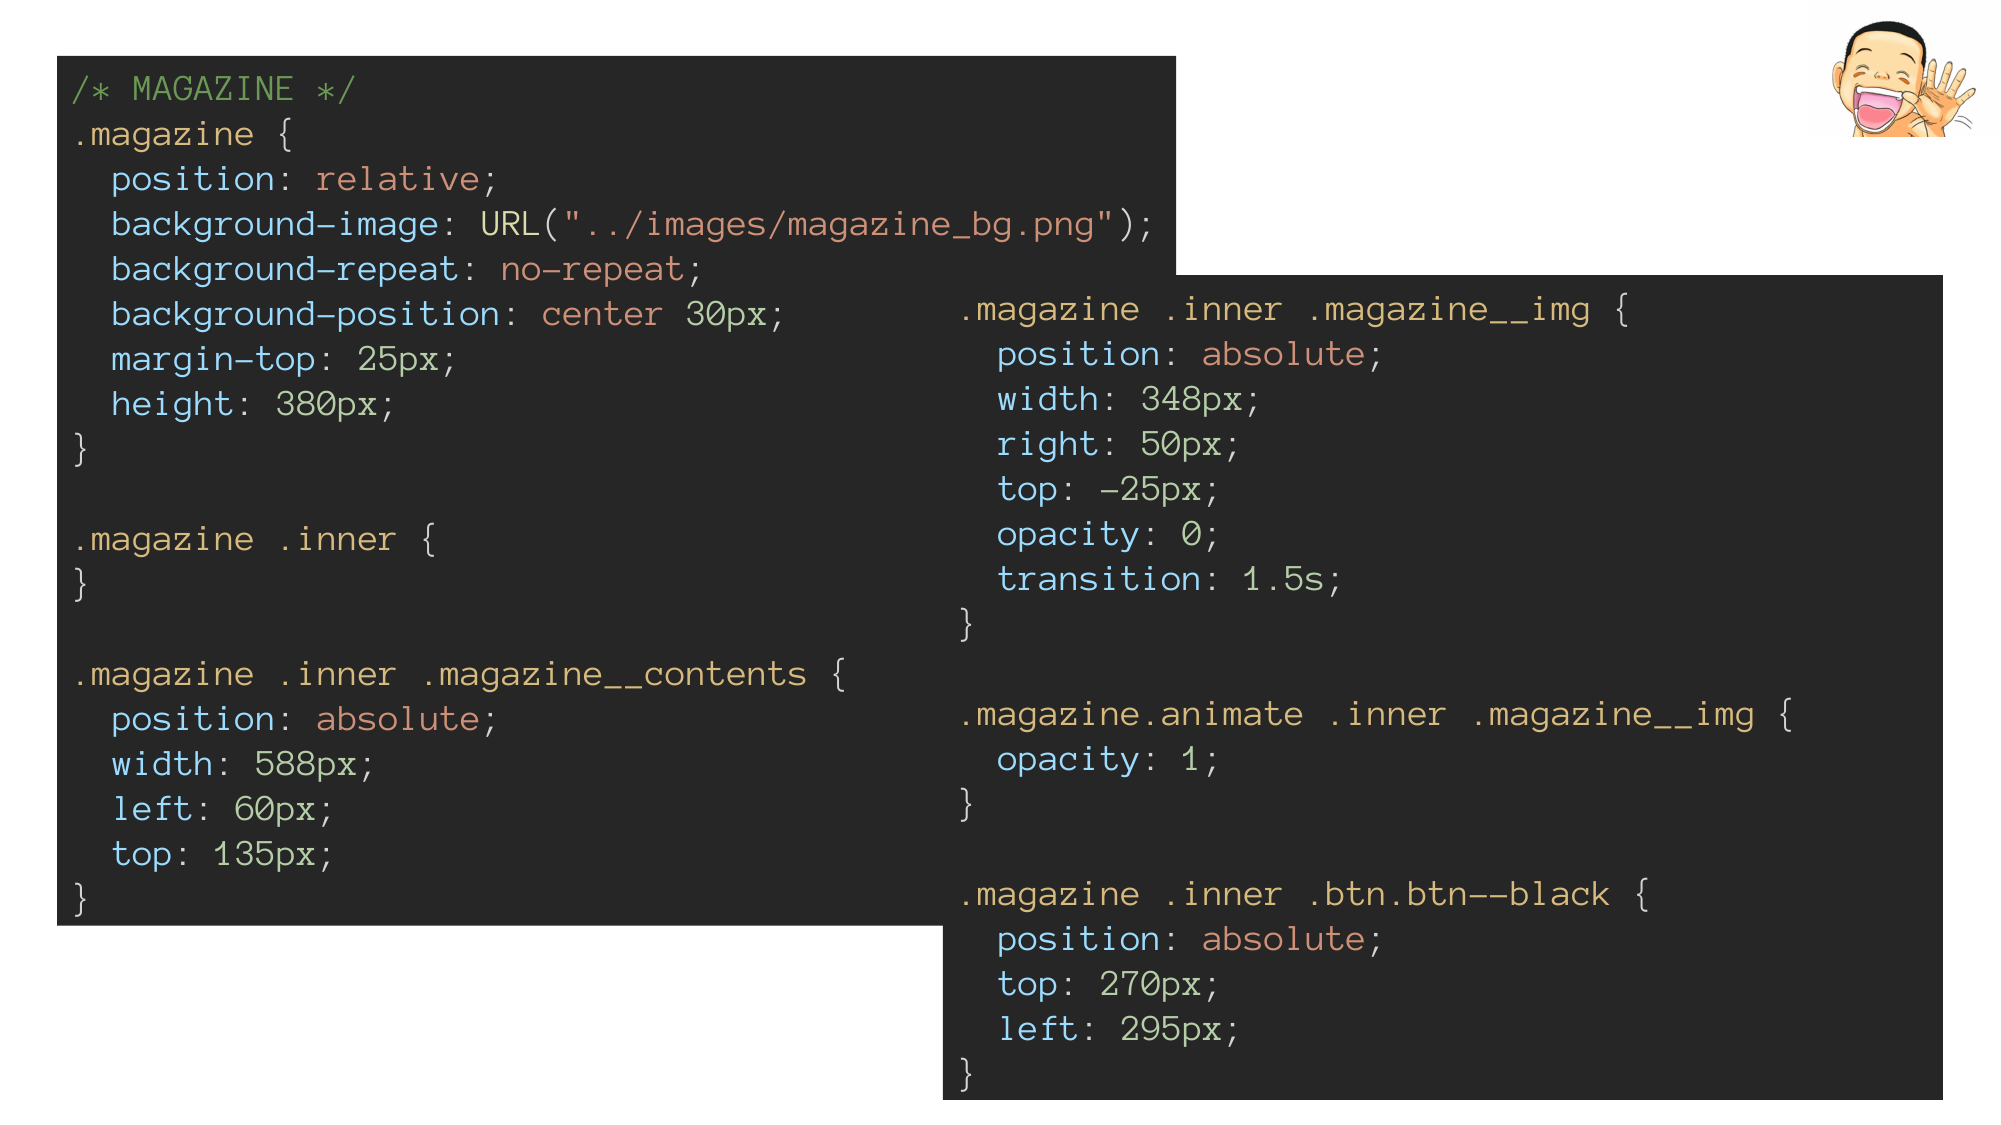

/* MAGAZINE */
.magazine {
  position: relative;
  background-image: URL("../images/magazine_bg.png");
  background-repeat: no-repeat;
  background-position: center 30px;
  margin-top: 25px;
  height: 380px;
}
.magazine .inner {
}
.magazine .inner .magazine__contents {
  position: absolute;
  width: 588px;
  left: 60px;
  top: 135px;
}
.magazine .inner .magazine__img {
  position: absolute;
  width: 348px;
  right: 50px;
  top: -25px;
  opacity: 0;
  transition: 1.5s;
}
.magazine.animate .inner .magazine__img {
  opacity: 1;
}
.magazine .inner .btn.btn--black {
  position: absolute;
  top: 270px;
  left: 295px;
}